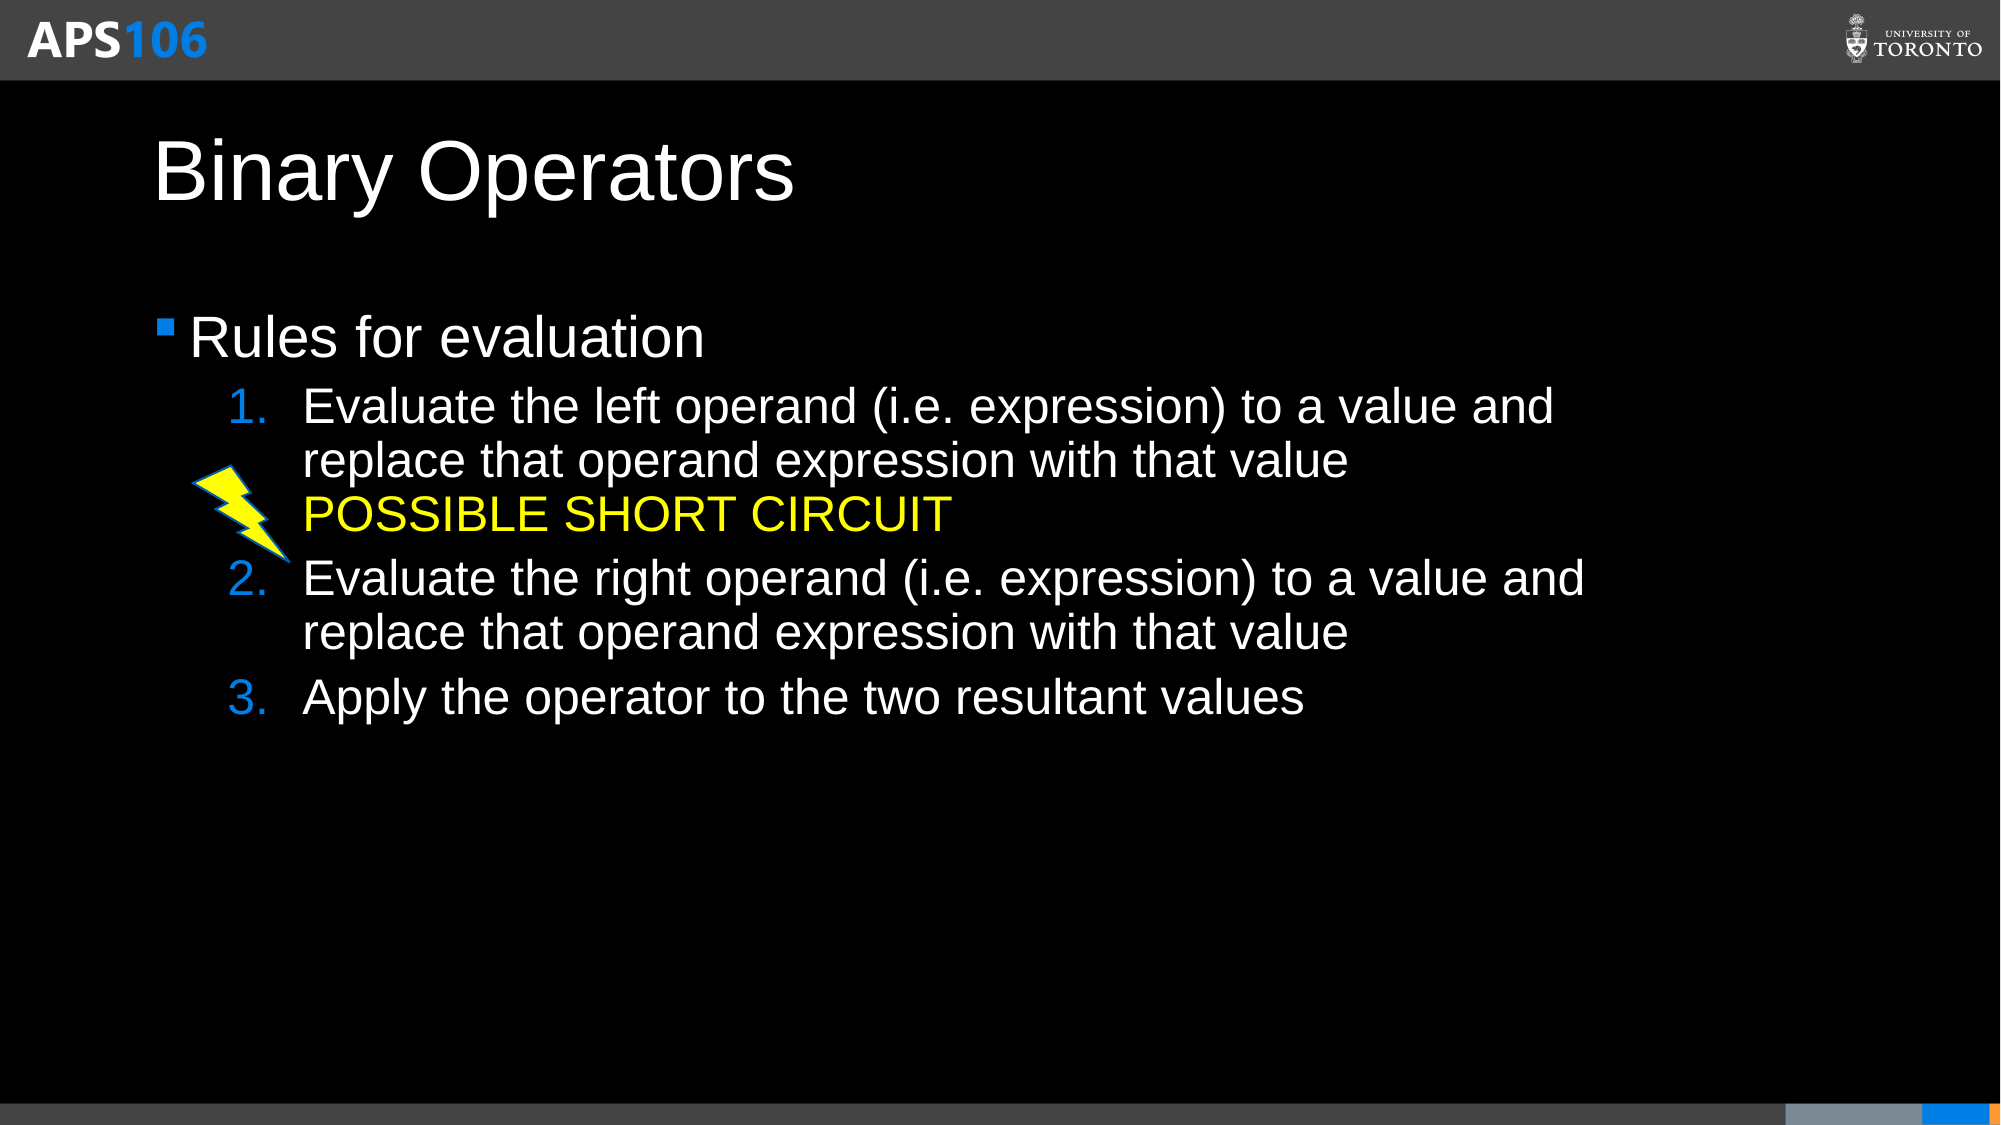

# Binary Operators
Rules for evaluation
Evaluate the left operand (i.e. expression) to a value and replace that operand expression with that value
POSSIBLE SHORT CIRCUIT
Evaluate the right operand (i.e. expression) to a value and replace that operand expression with that value
Apply the operator to the two resultant values